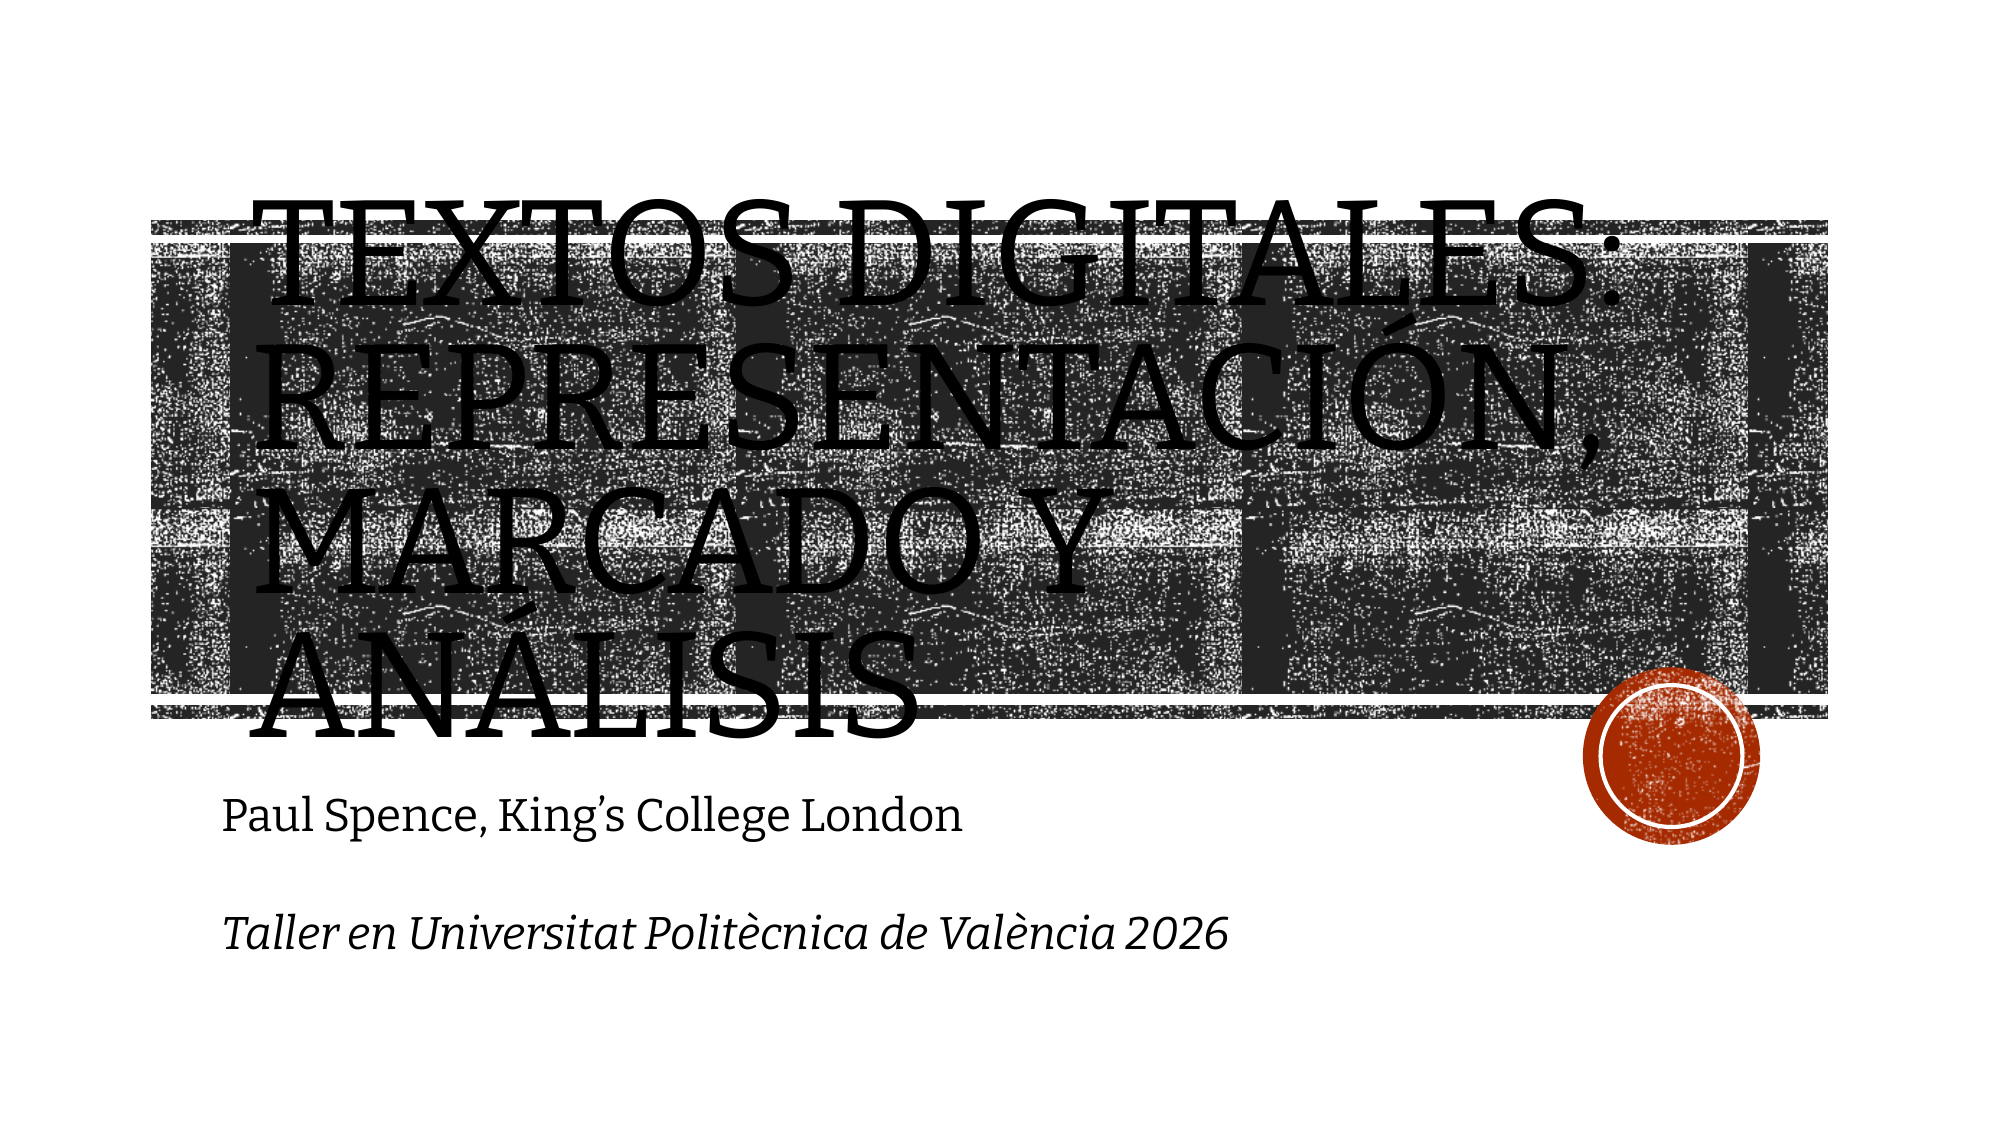

# Textos digitales: representación, marcado y análisis
Paul Spence, King’s College London

Taller en Universitat Politècnica de València 2026